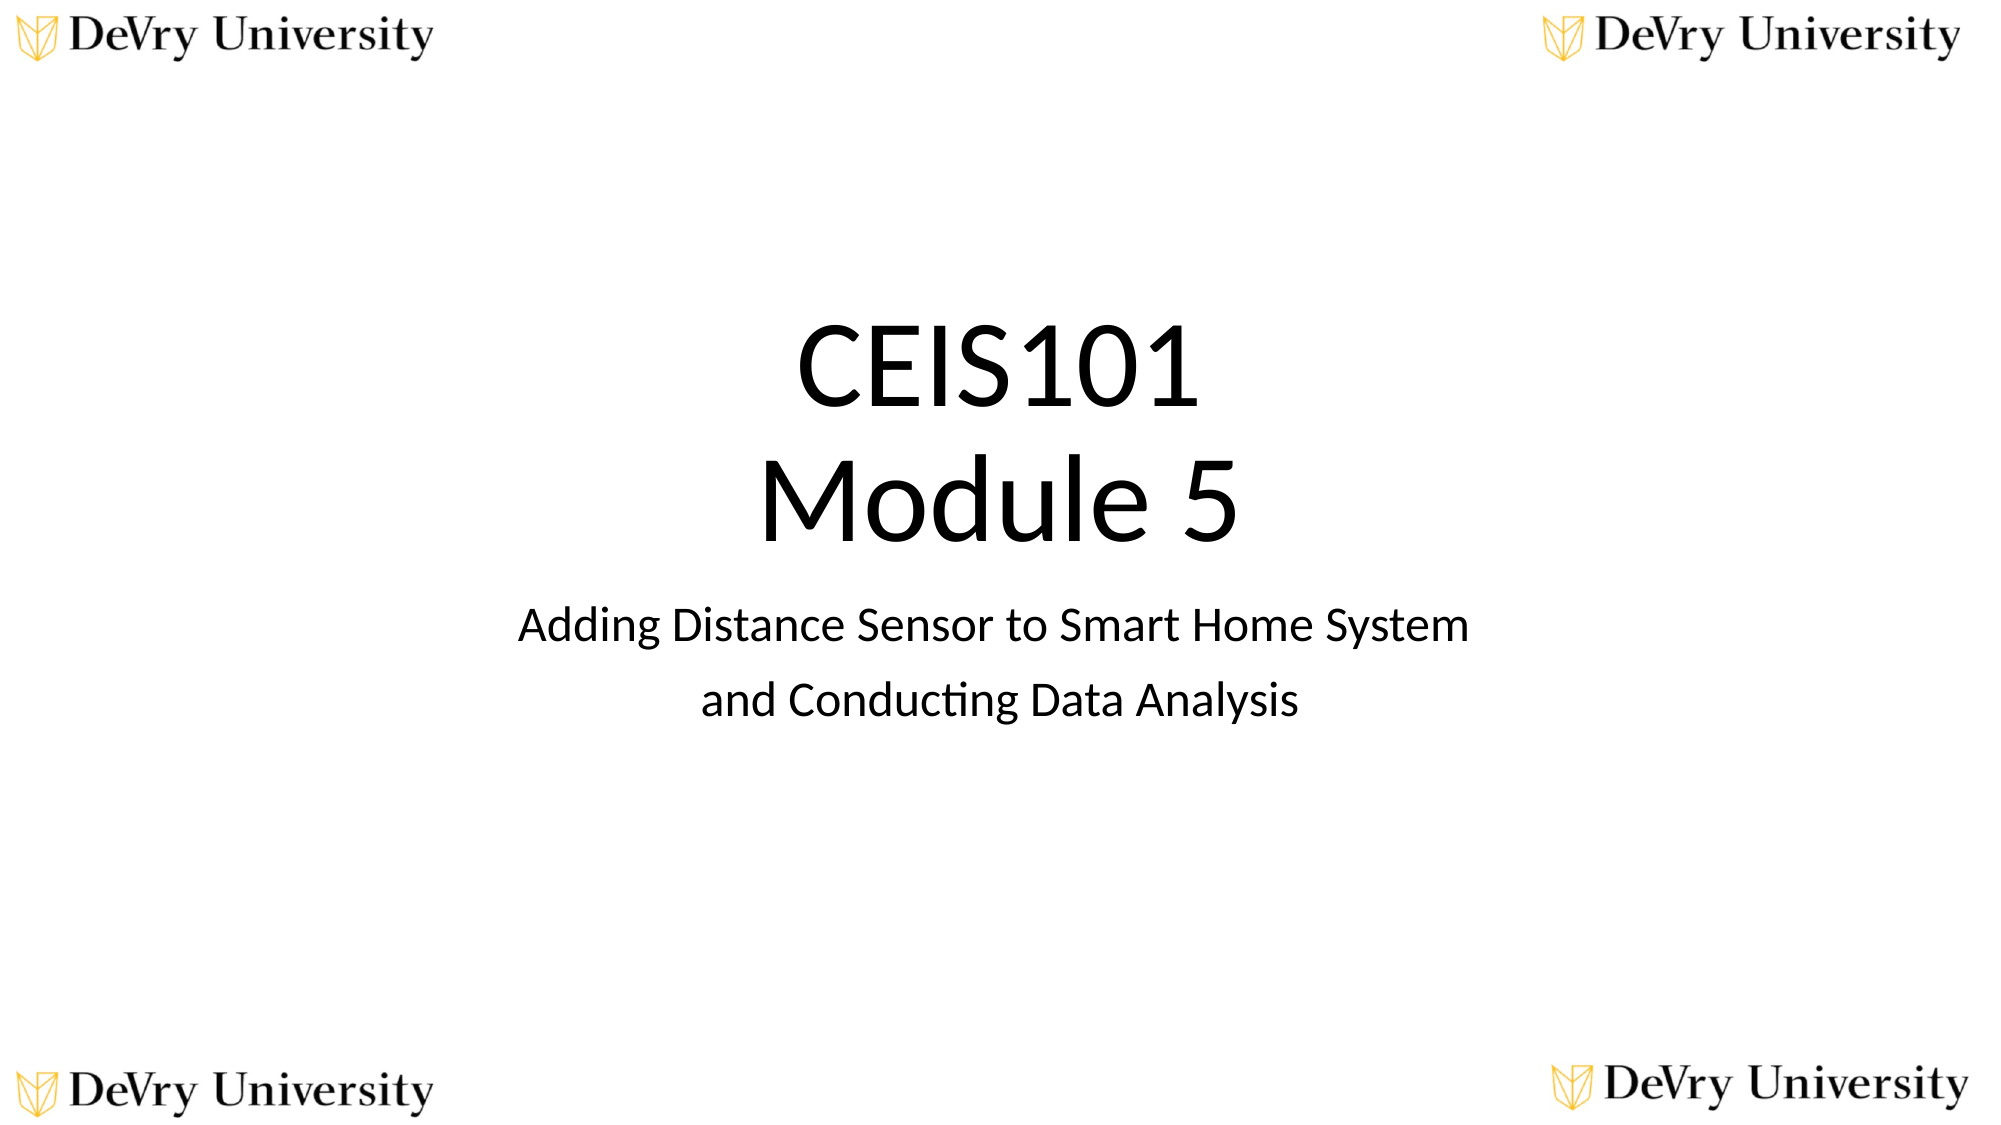

# CEIS101 Module 5
Adding Distance Sensor to Smart Home System
and Conducting Data Analysis